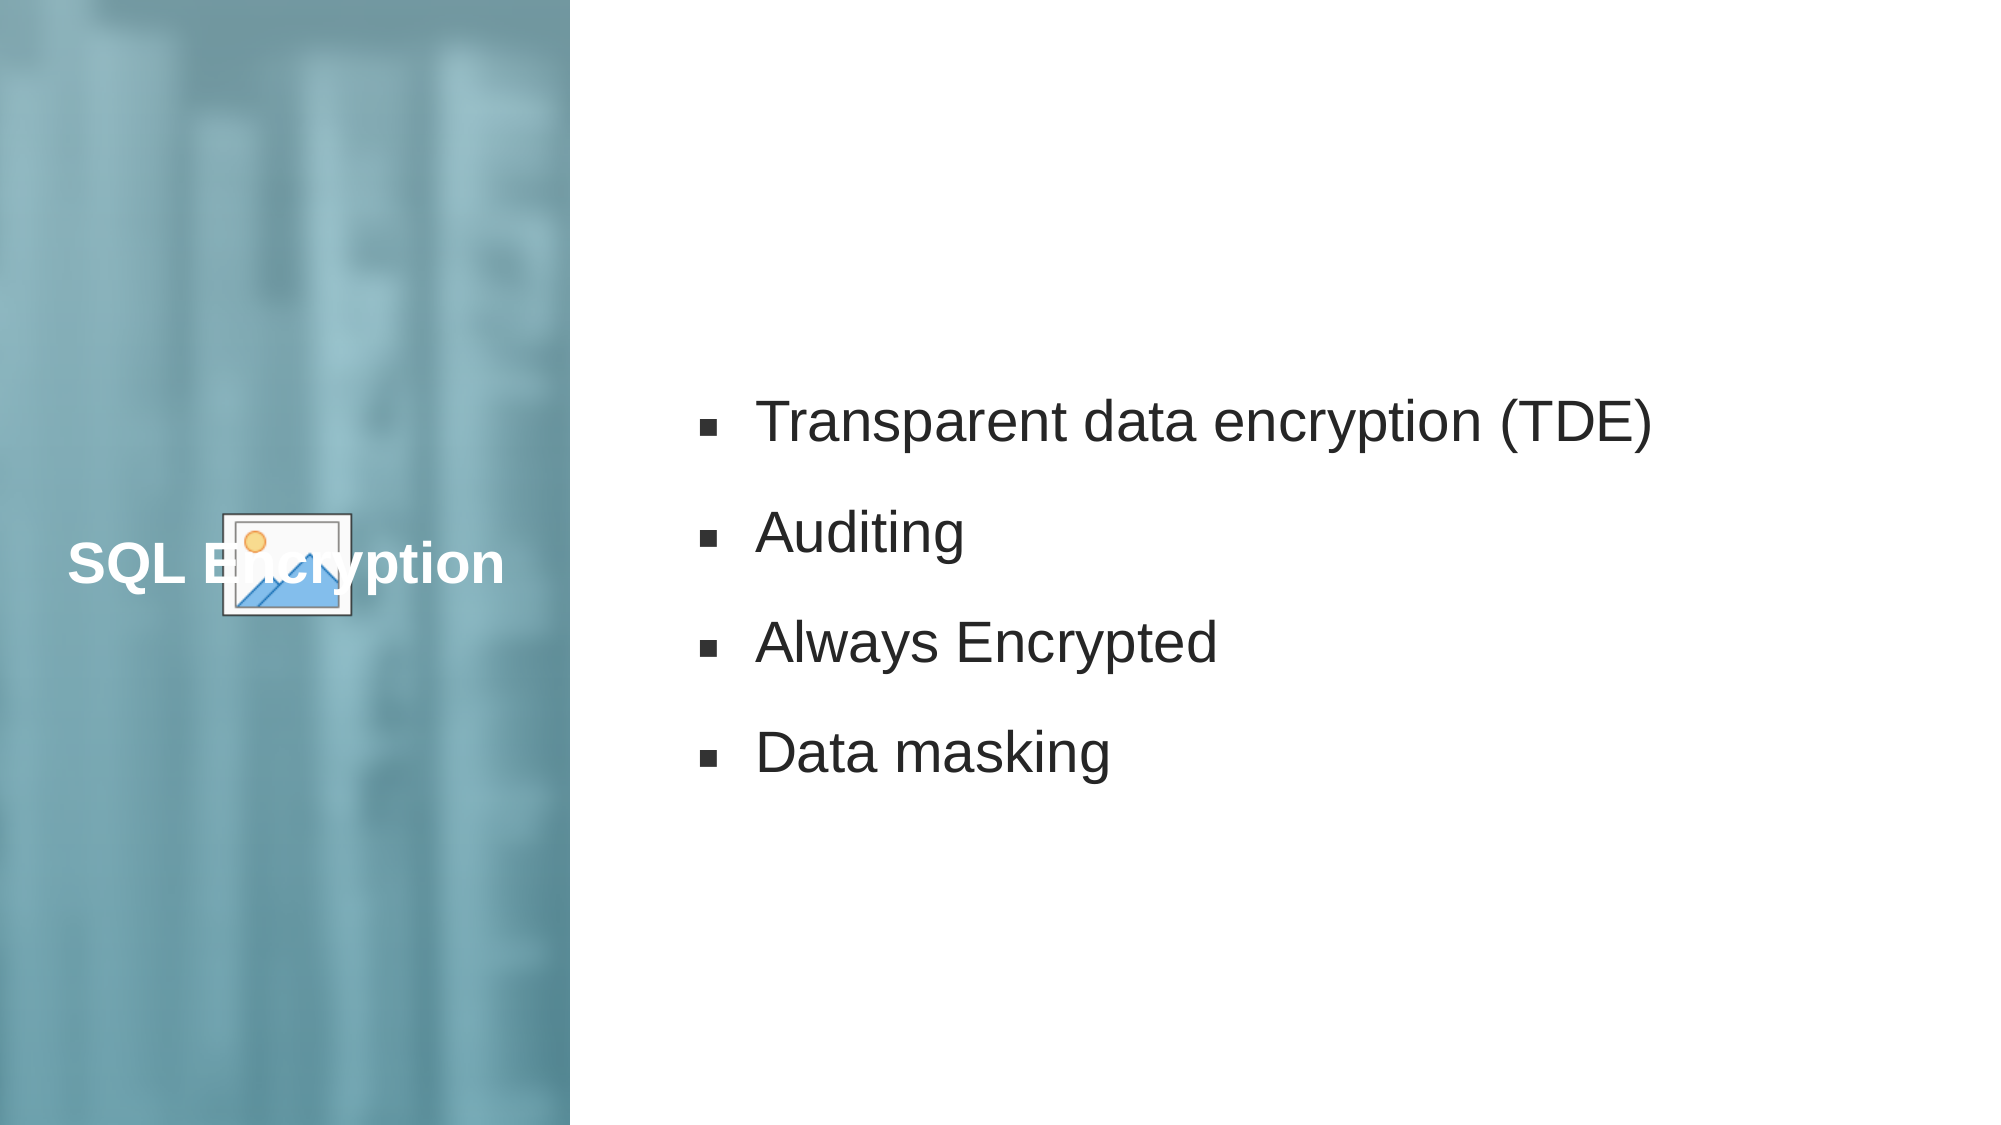

Transparent data encryption (TDE)
Auditing
Always Encrypted
Data masking
SQL Encryption